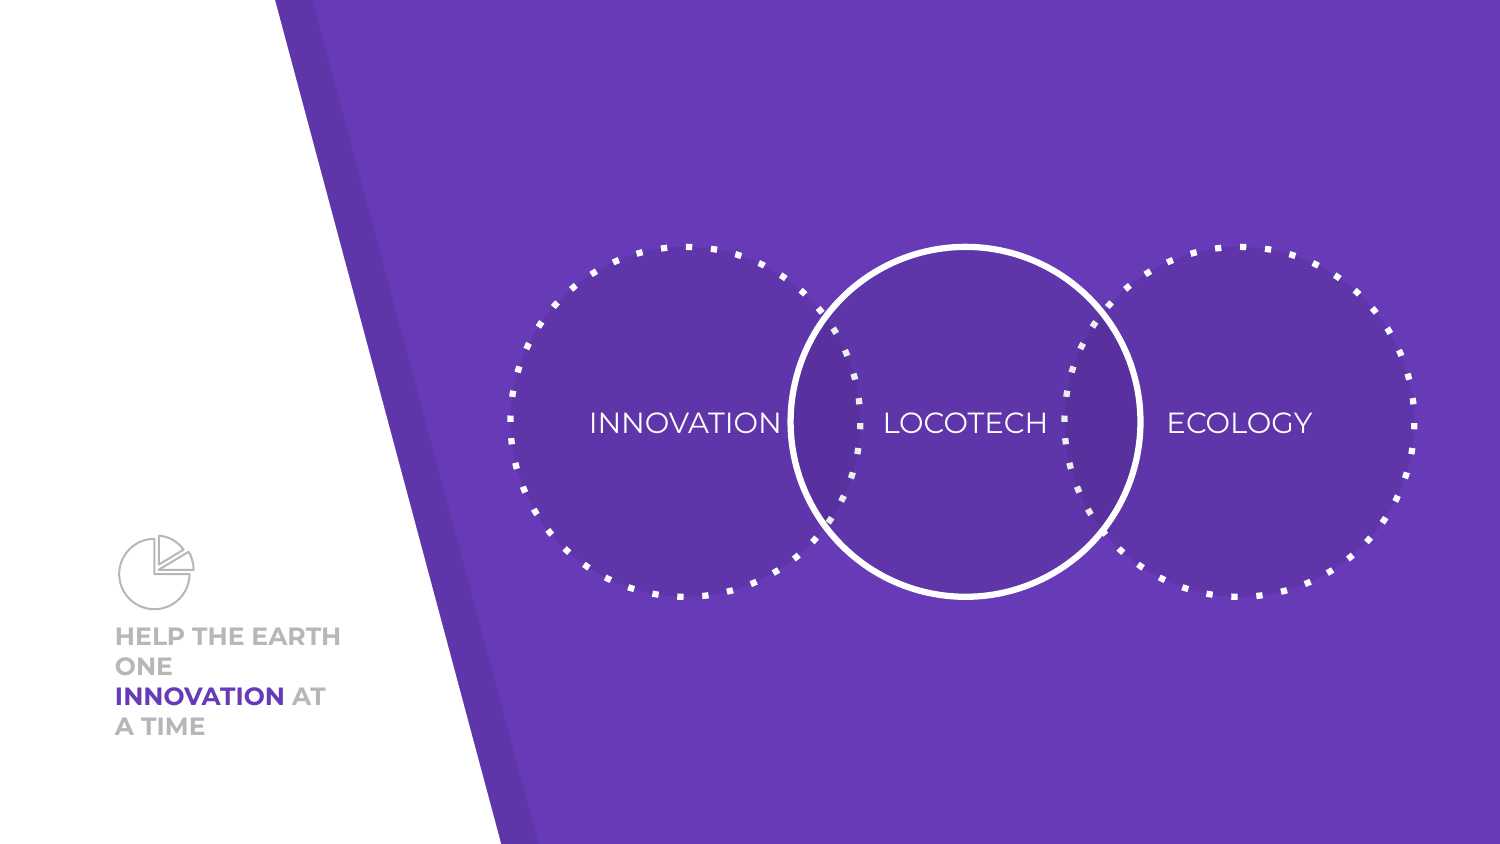

INNOVATION
LOCOTECH
ECOLOGY

# HELP THE EARTH ONE INNOVATION AT A TIME